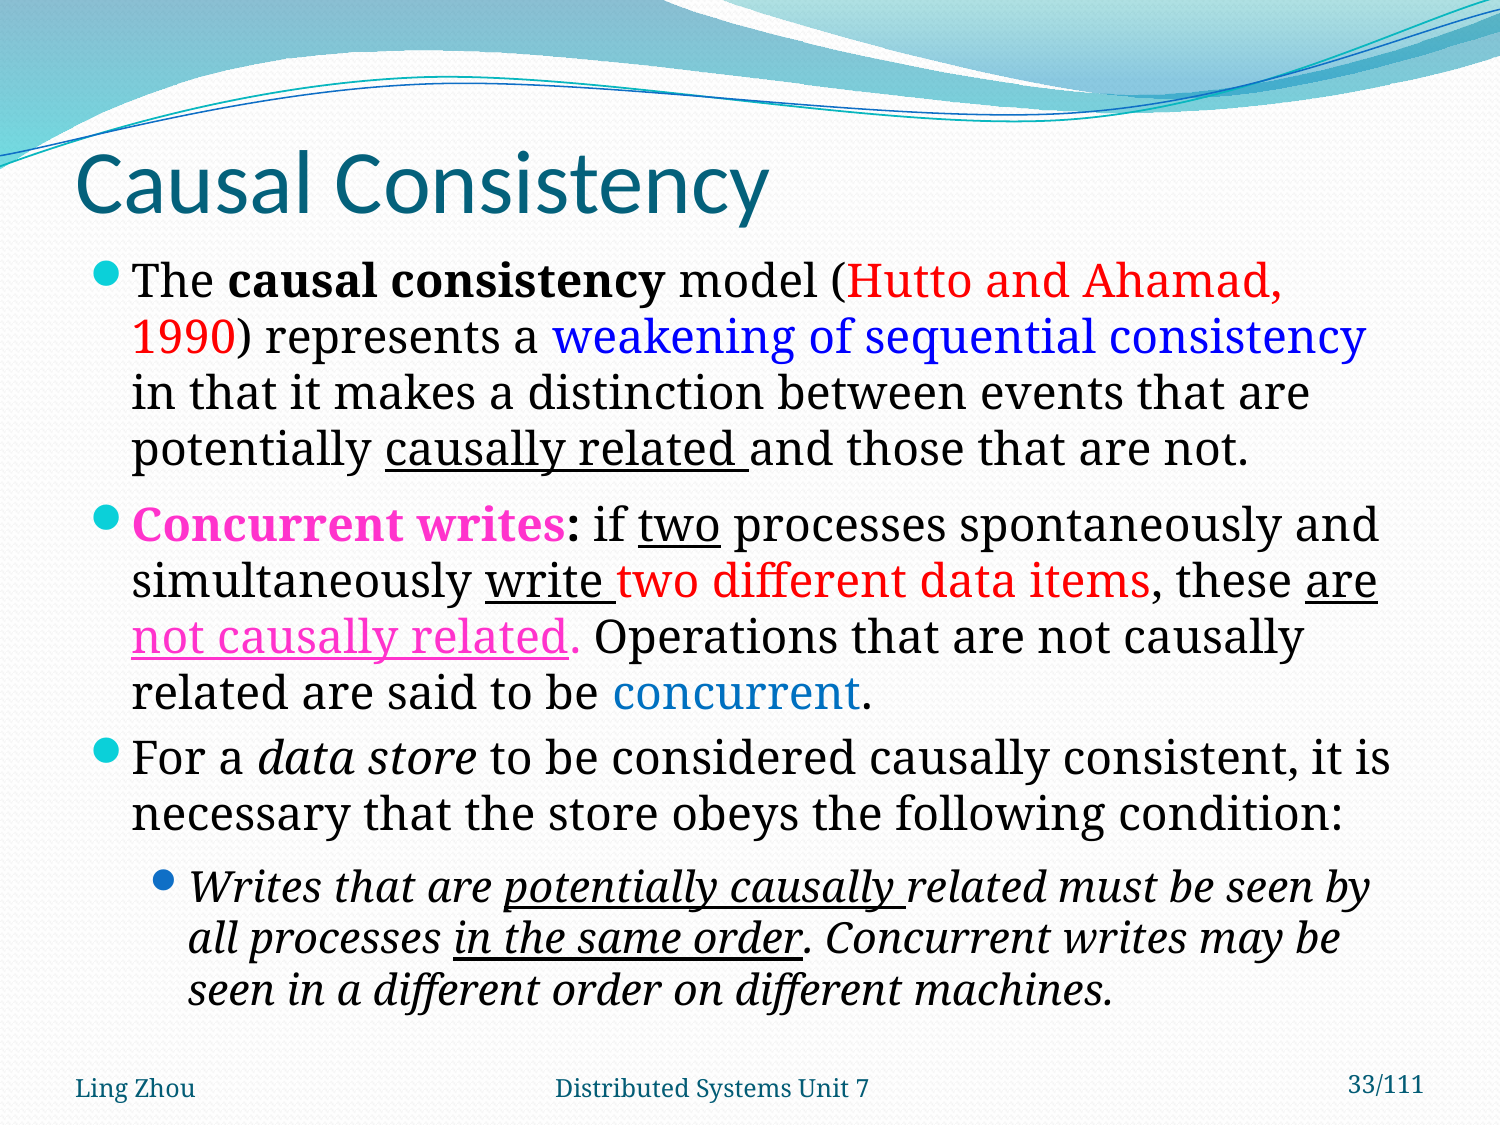

# Causal Consistency
The causal consistency model (Hutto and Ahamad, 1990) represents a weakening of sequential consistency in that it makes a distinction between events that are potentially causally related and those that are not.
Concurrent writes: if two processes spontaneously and simultaneously write two different data items, these are not causally related. Operations that are not causally related are said to be concurrent.
For a data store to be considered causally consistent, it is necessary that the store obeys the following condition:
Writes that are potentially causally related must be seen by all processes in the same order. Concurrent writes may be seen in a different order on different machines.
Ling Zhou
Distributed Systems Unit 7
33/111